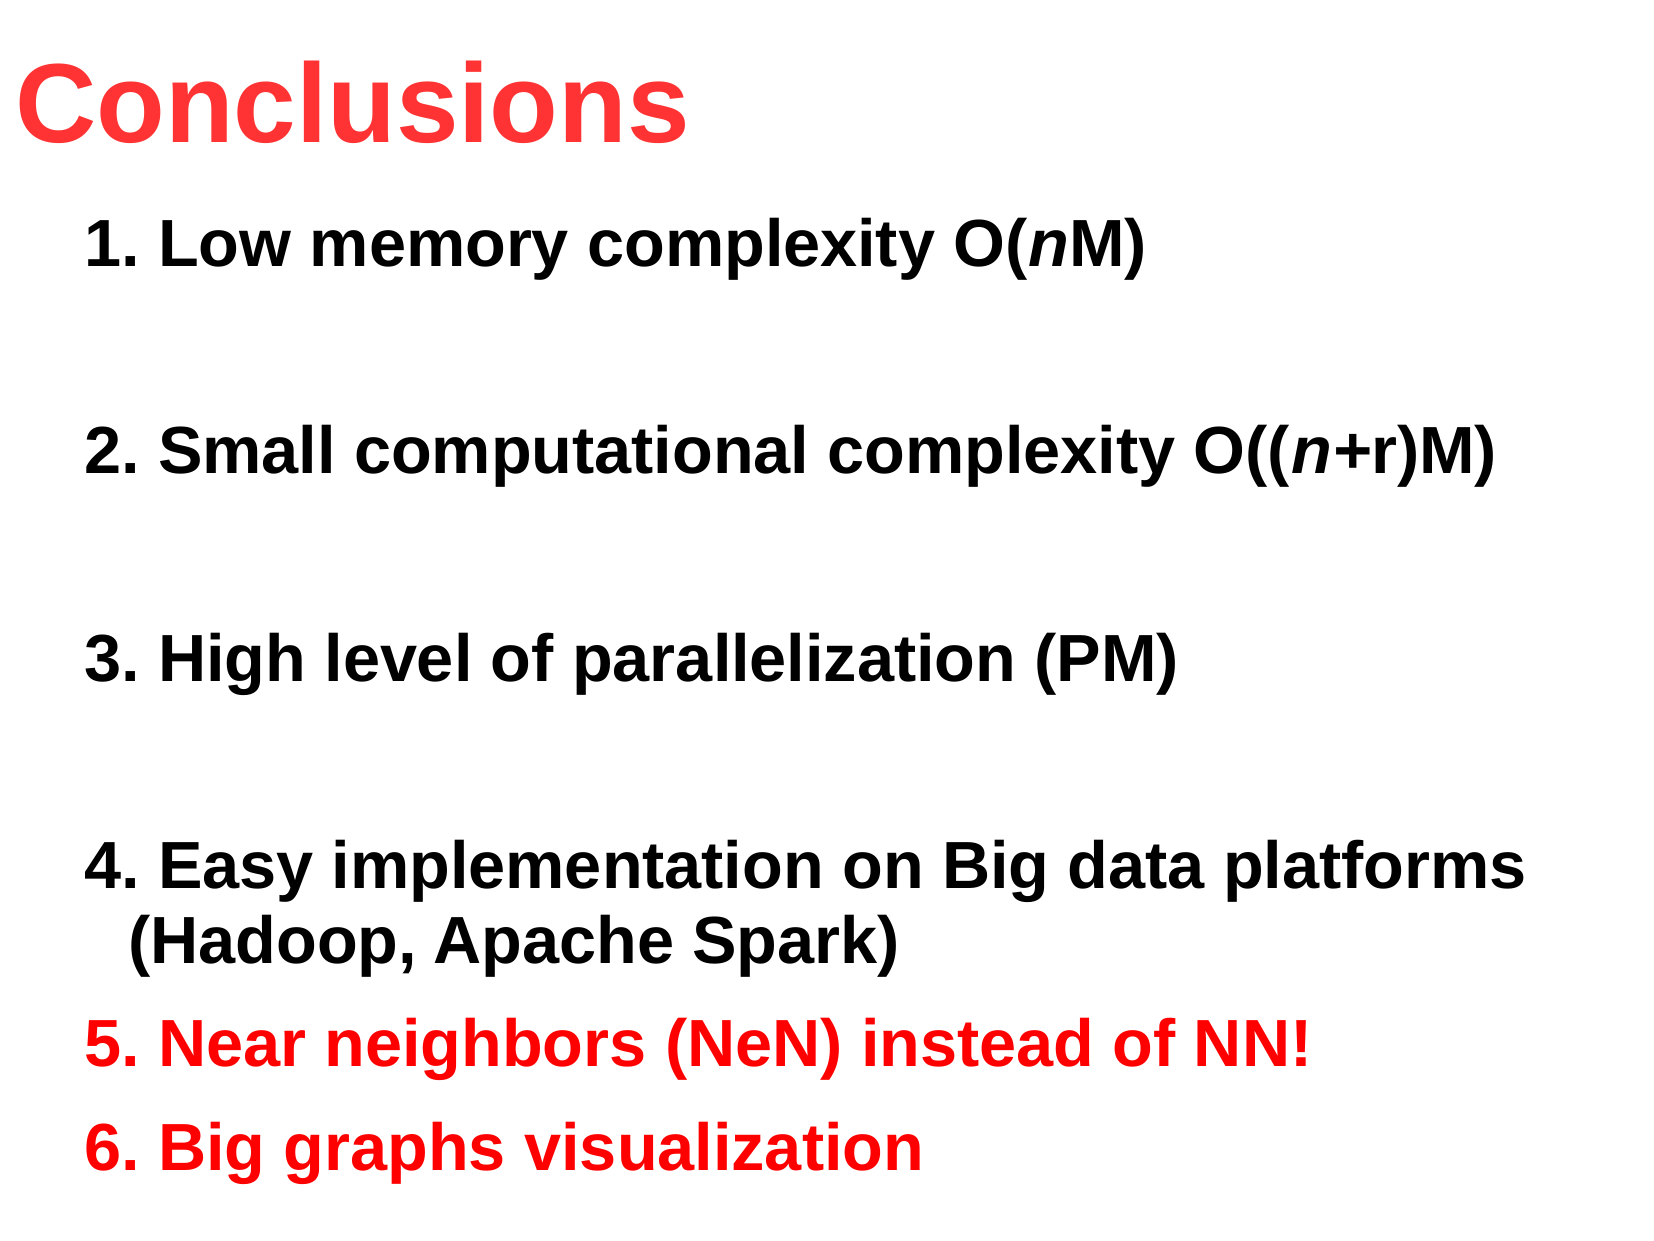

Conclusions
1. Low memory complexity O(nM)

2. Small computational complexity O((n+r)M)

3. High level of parallelization (PM)

4. Easy implementation on Big data platforms (Hadoop, Apache Spark)
5. Near neighbors (NeN) instead of NN!
6. Big graphs visualization